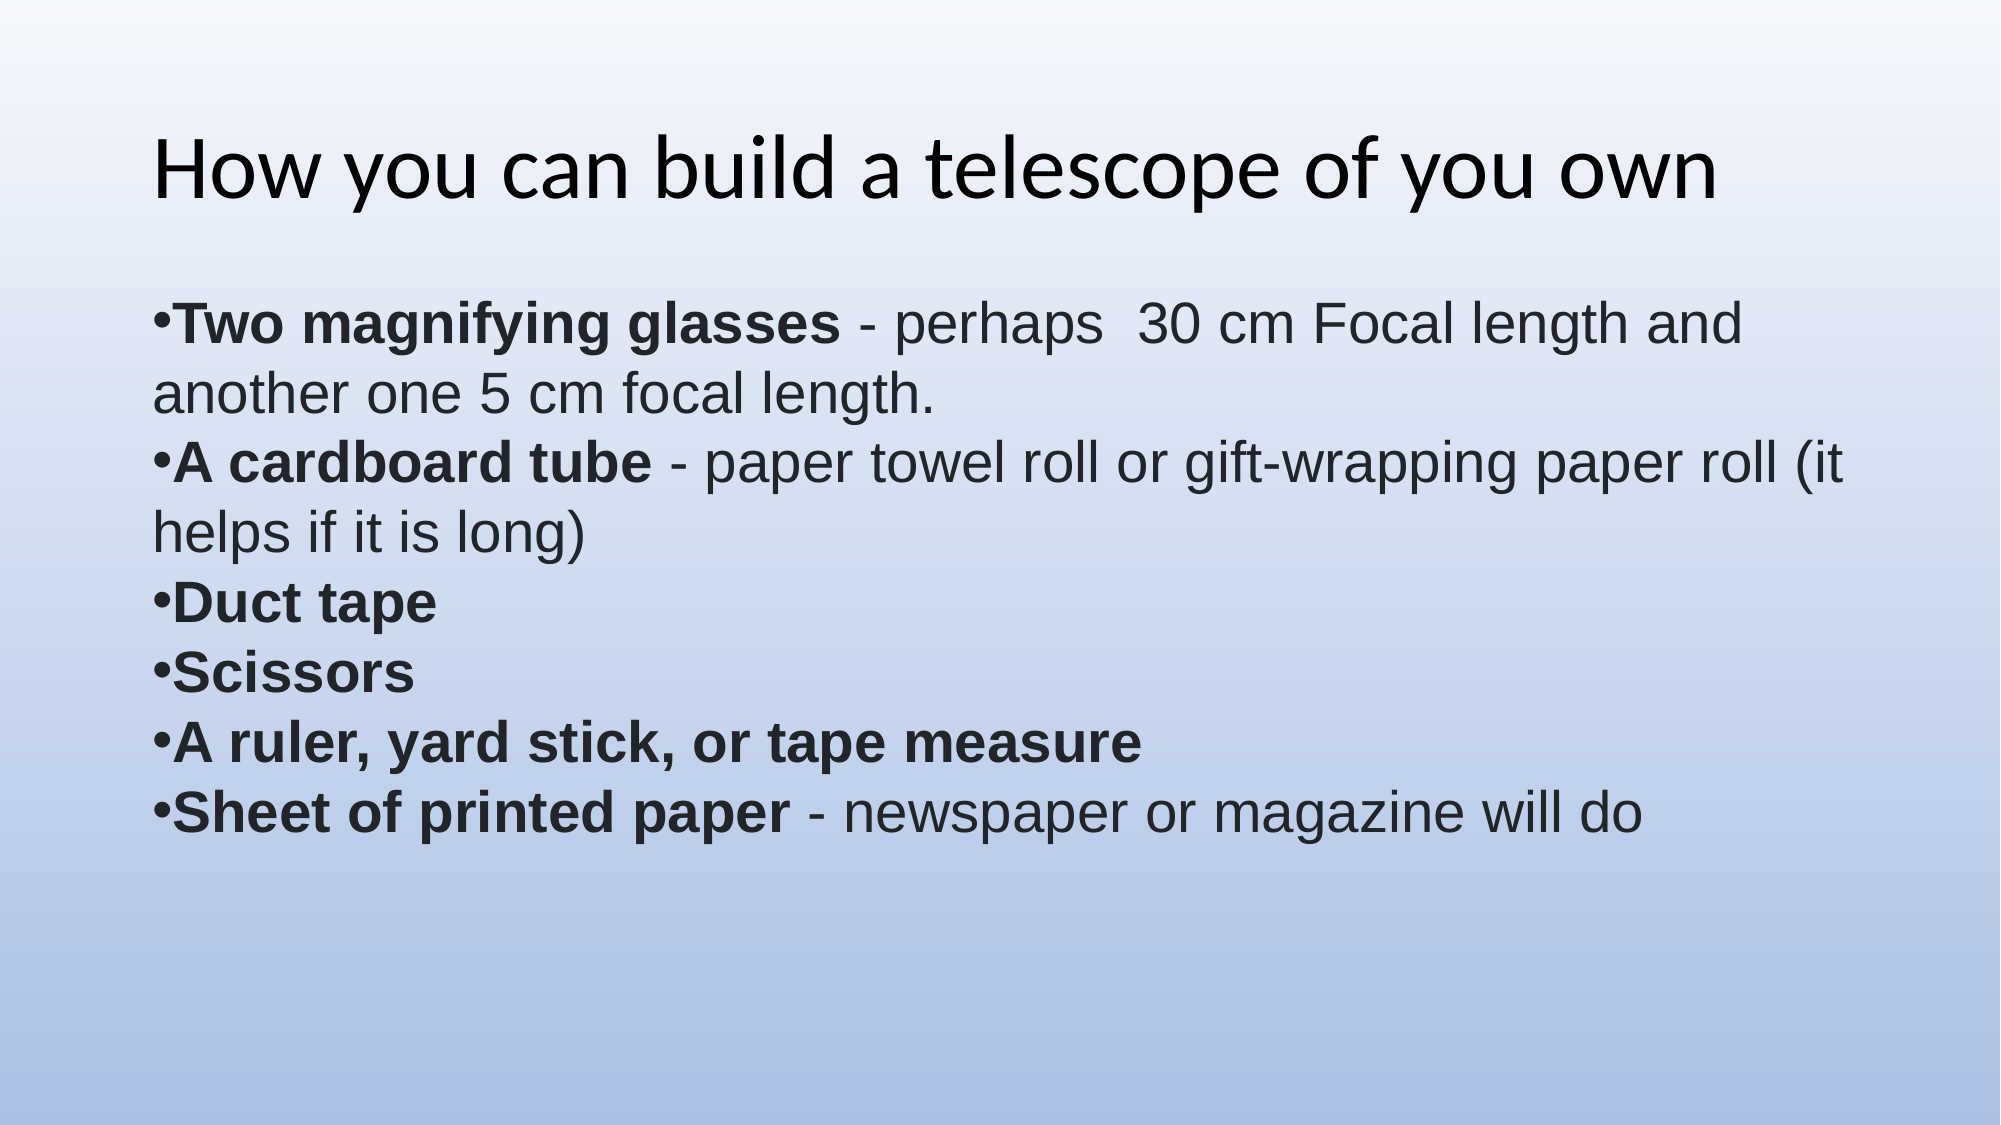

# How you can build a telescope of you own
Two magnifying glasses - perhaps  30 cm Focal length and another one 5 cm focal length.
A cardboard tube - paper towel roll or gift-wrapping paper roll (it helps if it is long)
Duct tape
Scissors
A ruler, yard stick, or tape measure
Sheet of printed paper - newspaper or magazine will do